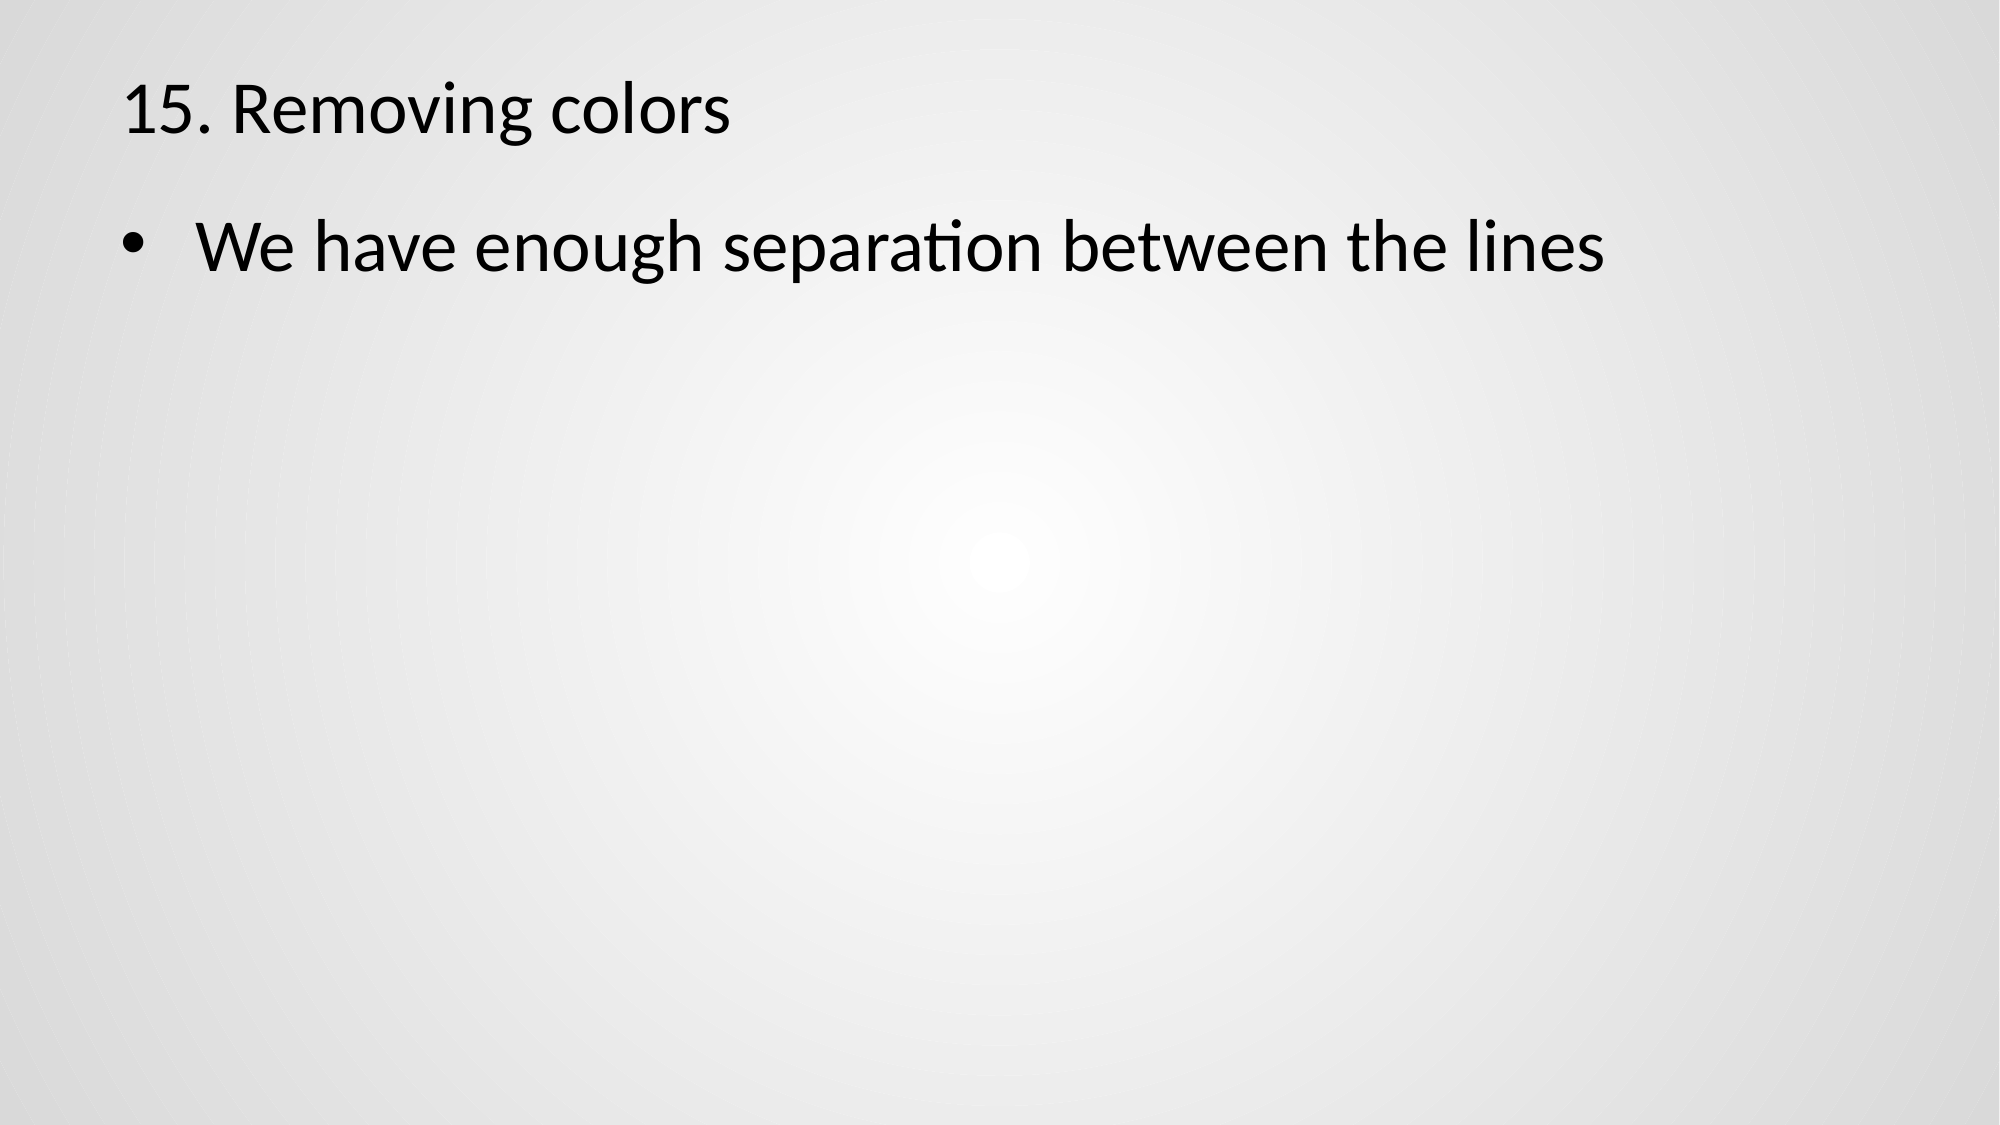

# 15. Removing colors
We have enough separation between the lines